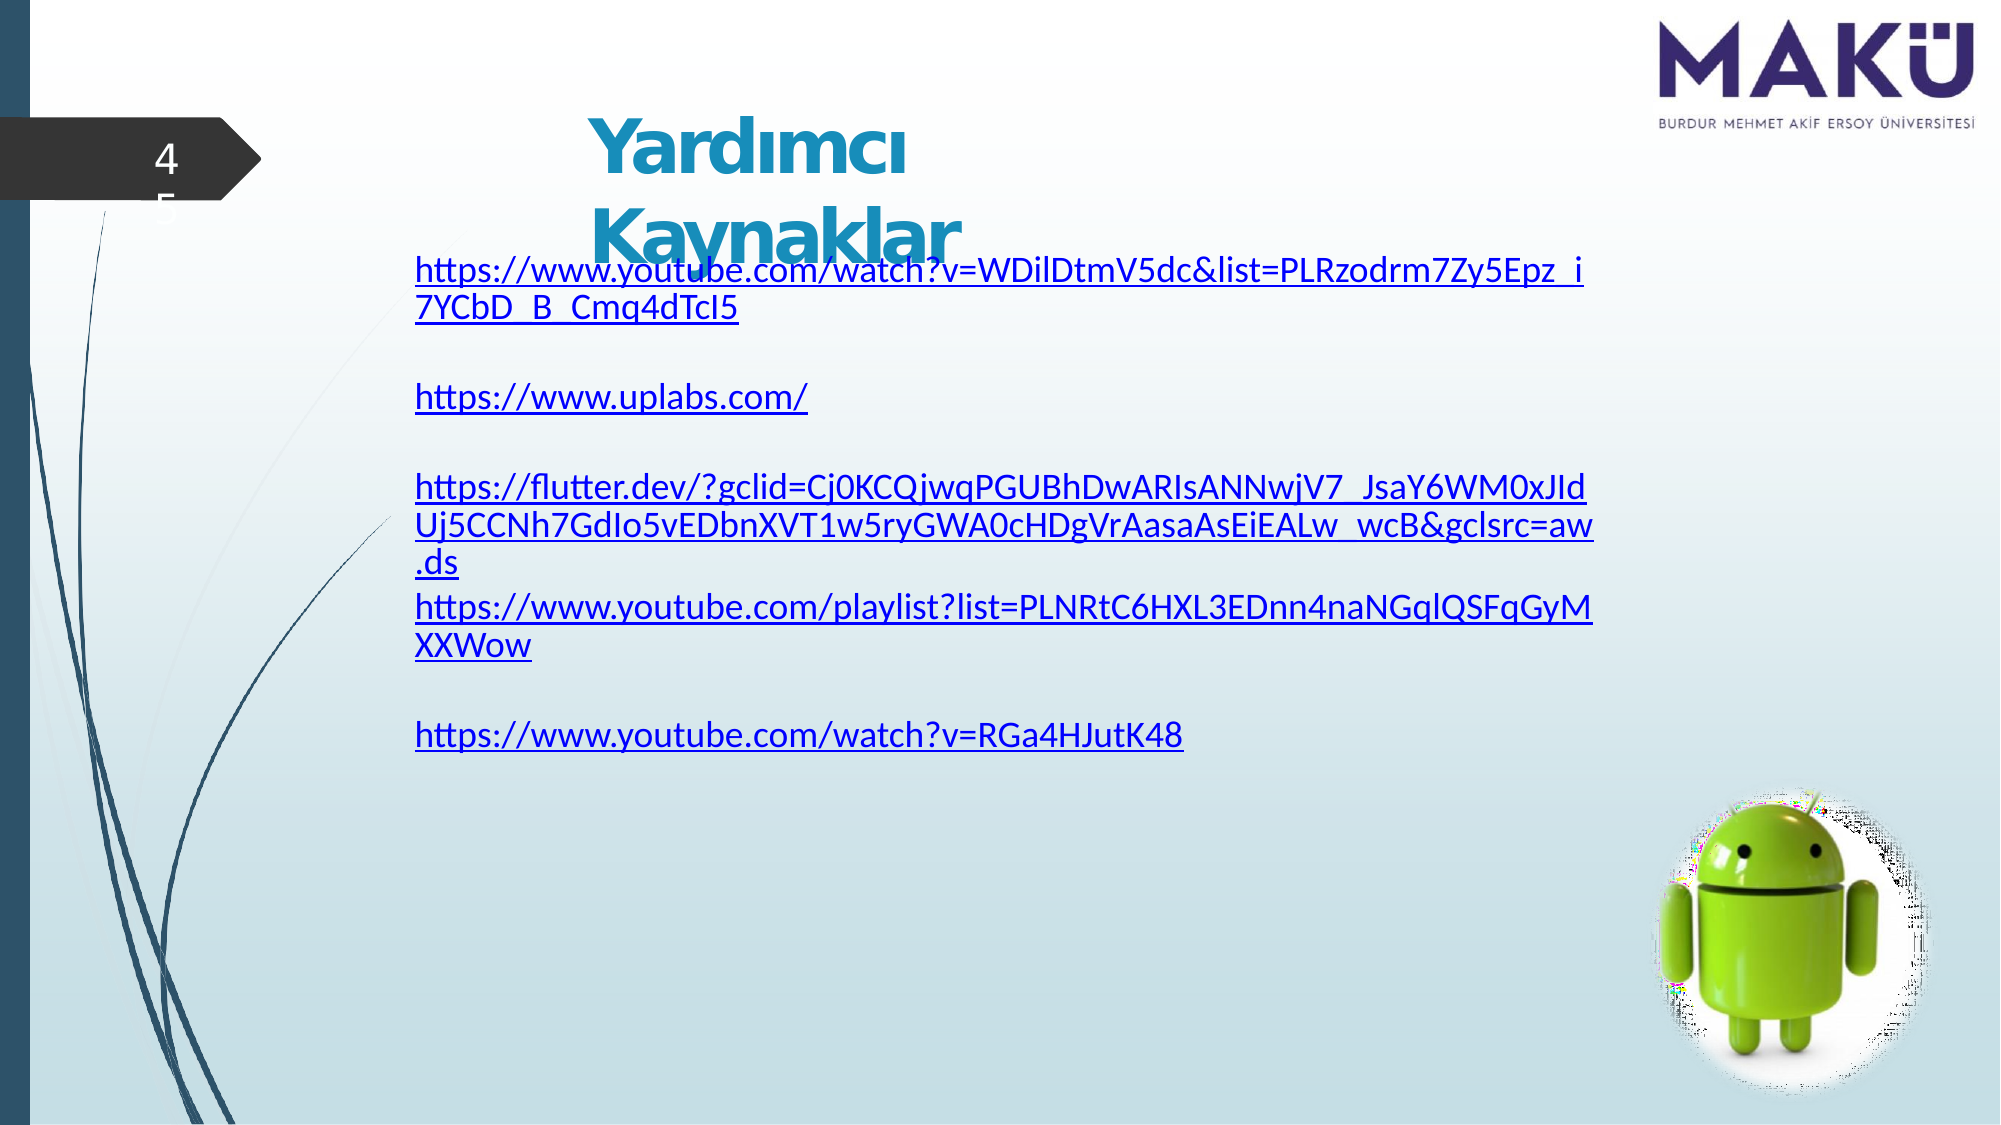

Yardımcı Kaynaklar
45
https://www.youtube.com/watch?v=WDilDtmV5dc&list=PLRzodrm7Zy5Epz_i7YCbD_B_Cmq4dTcI5

https://www.uplabs.com/

https://flutter.dev/?gclid=Cj0KCQjwqPGUBhDwARIsANNwjV7_JsaY6WM0xJIdUj5CCNh7GdIo5vEDbnXVT1w5ryGWA0cHDgVrAasaAsEiEALw_wcB&gclsrc=aw.ds
https://www.youtube.com/playlist?list=PLNRtC6HXL3EDnn4naNGqlQSFqGyMXXWow

https://www.youtube.com/watch?v=RGa4HJutK48